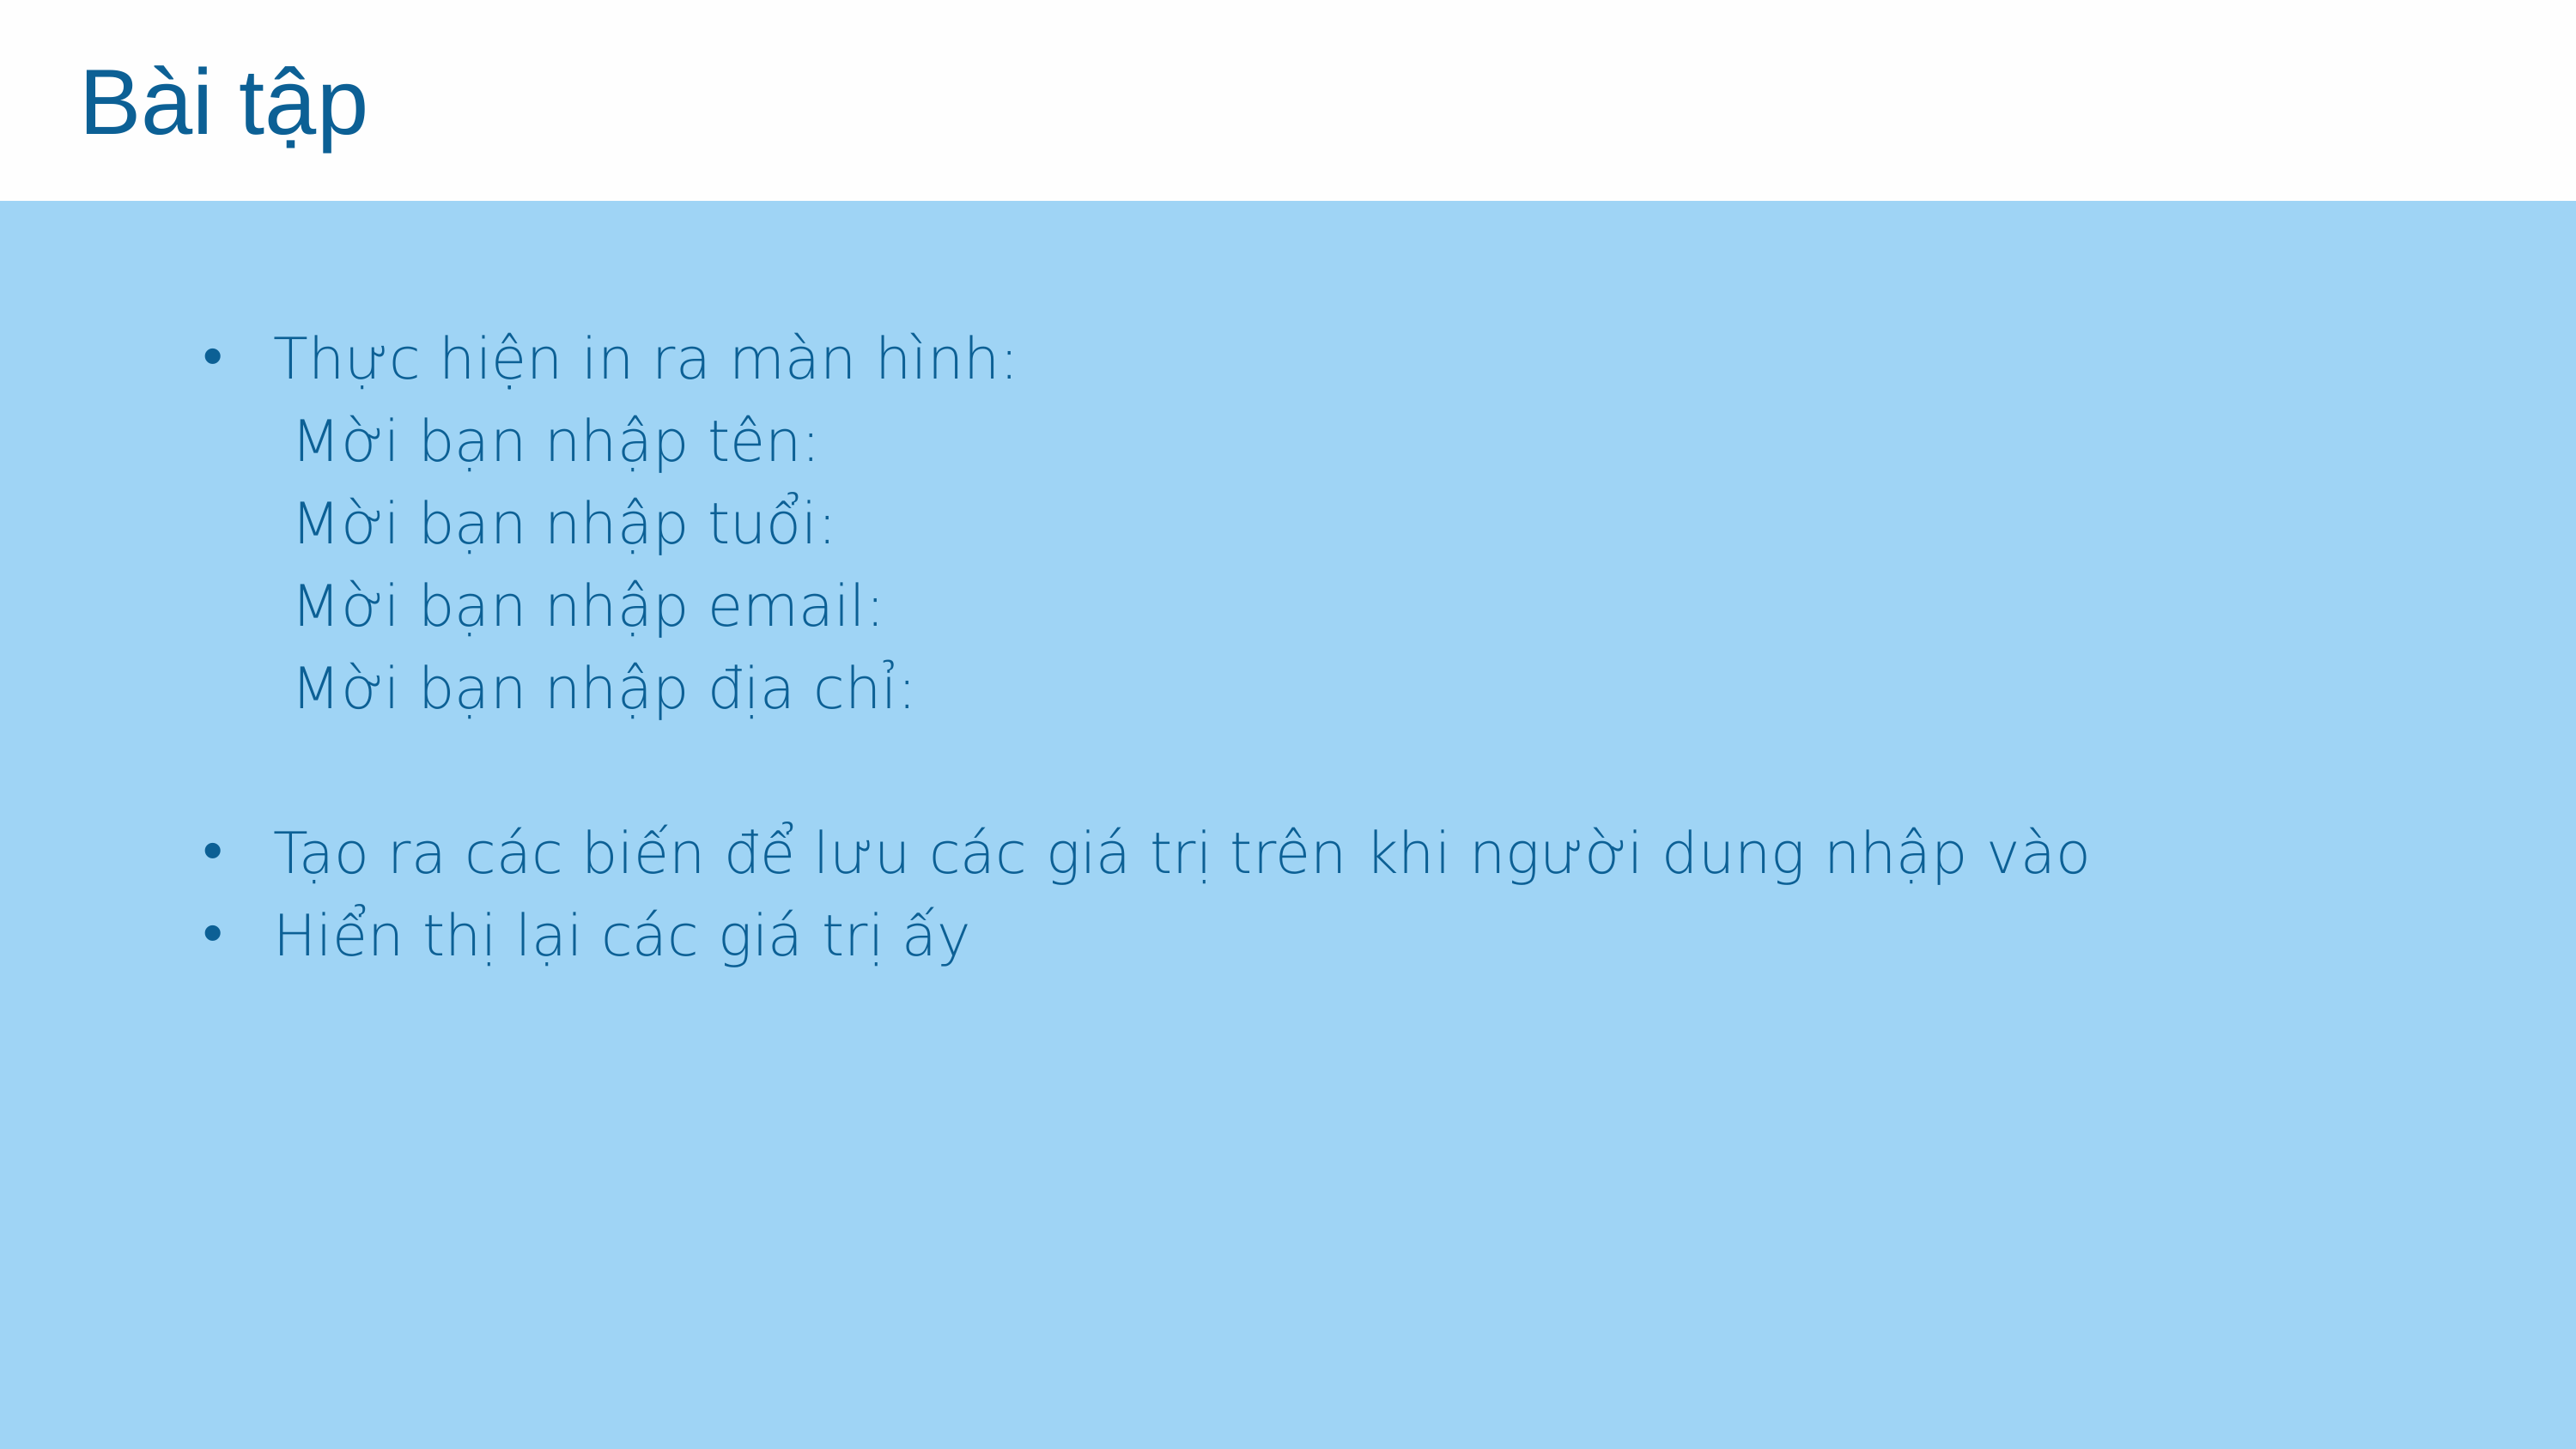

Bài tập
Thực hiện in ra màn hình:
	 Mời bạn nhập tên:
	 Mời bạn nhập tuổi:
	 Mời bạn nhập email:
	 Mời bạn nhập địa chỉ:

Tạo ra các biến để lưu các giá trị trên khi người dung nhập vào
Hiển thị lại các giá trị ấy